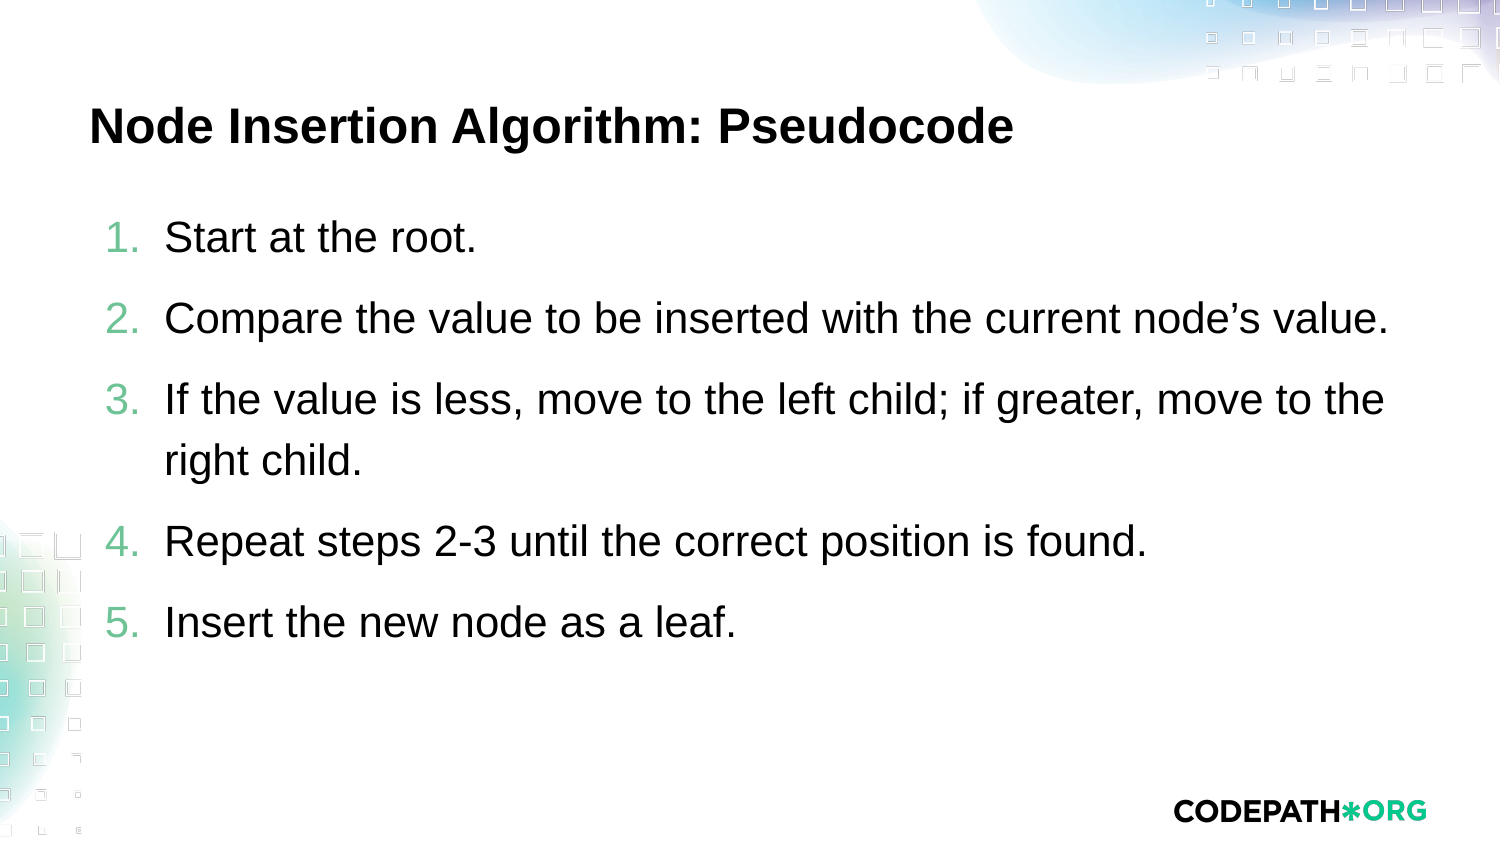

# Node Insertion Algorithm: Pseudocode
Start at the root.
Compare the value to be inserted with the current node’s value.
If the value is less, move to the left child; if greater, move to the right child.
Repeat steps 2-3 until the correct position is found.
Insert the new node as a leaf.